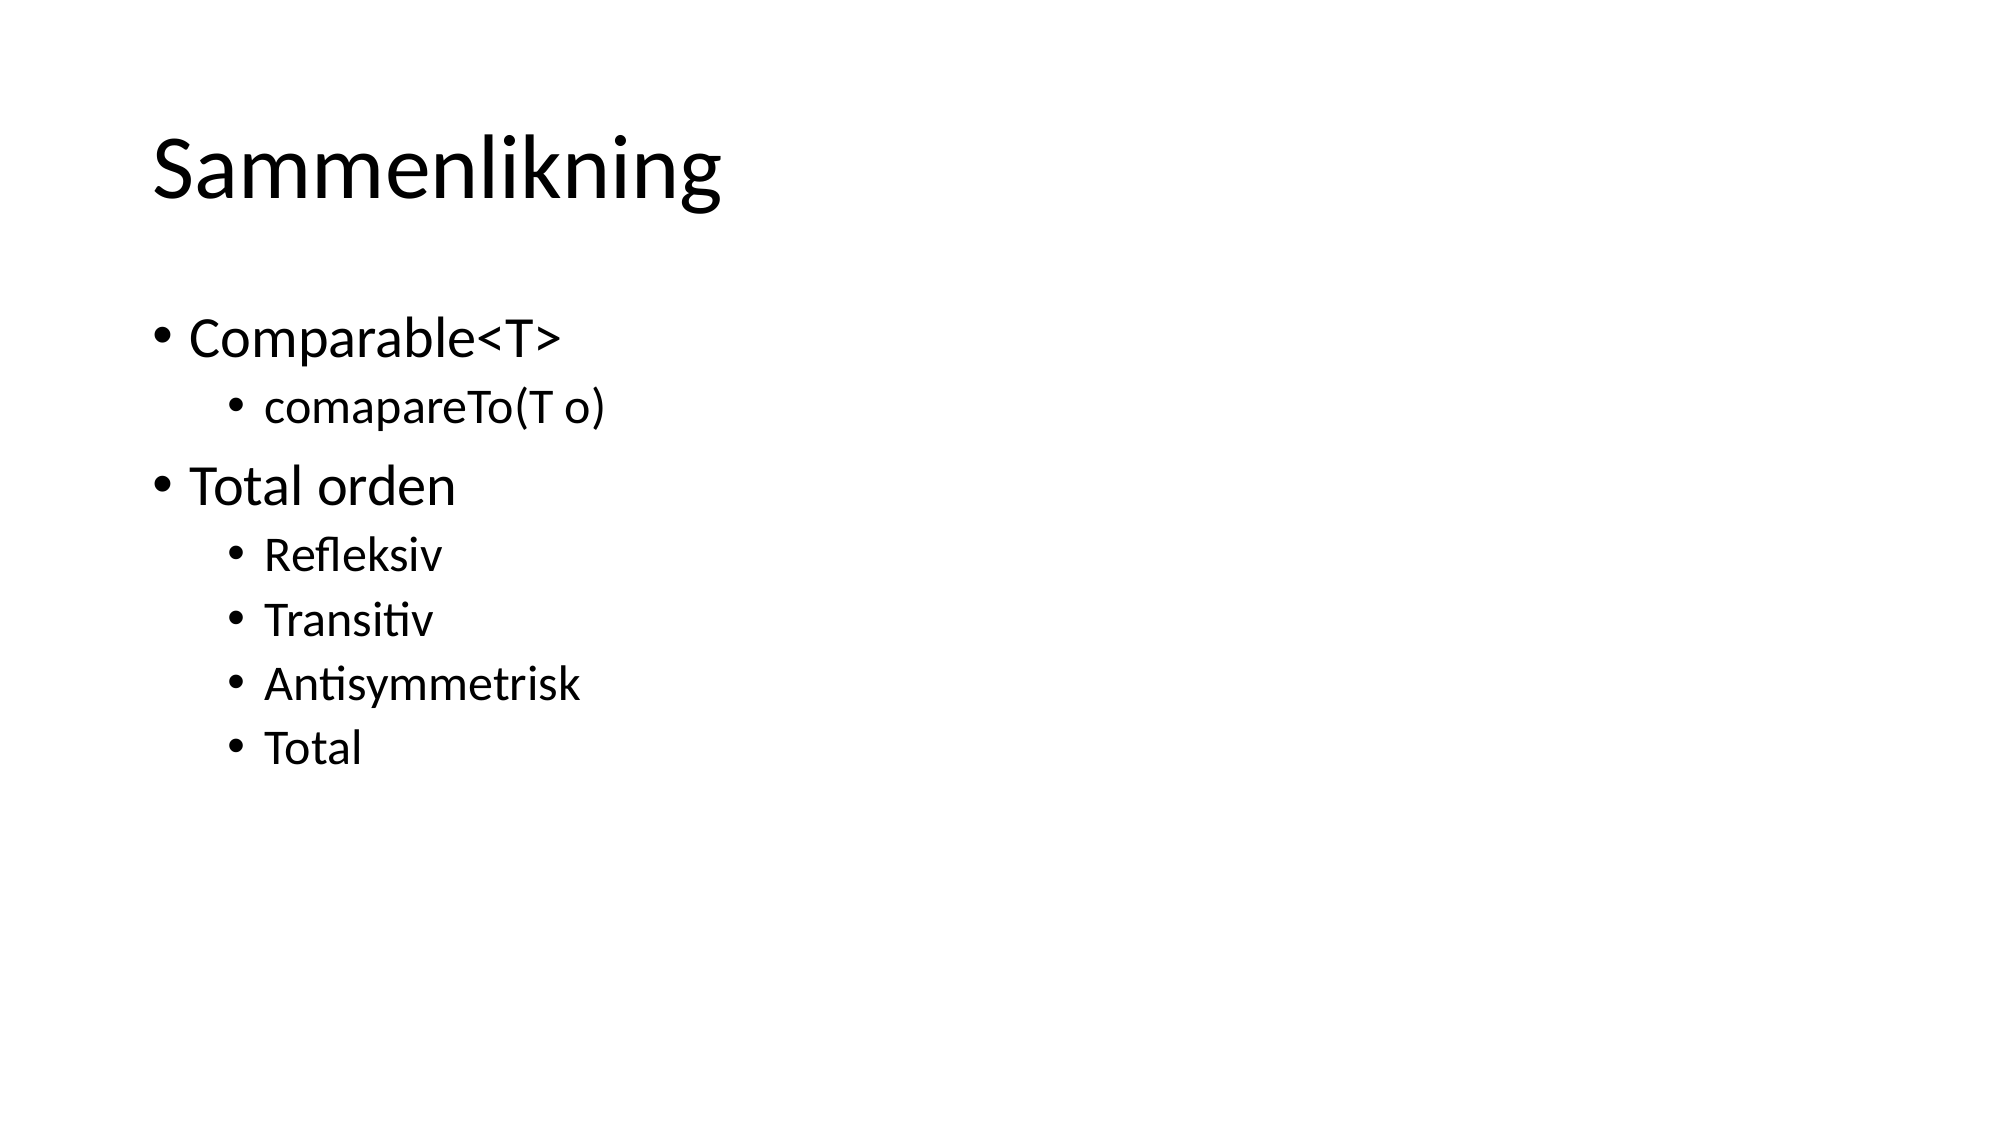

# Sammenlikning
Comparable<T>
comapareTo(T o)
Total orden
Refleksiv
Transitiv
Antisymmetrisk
Total